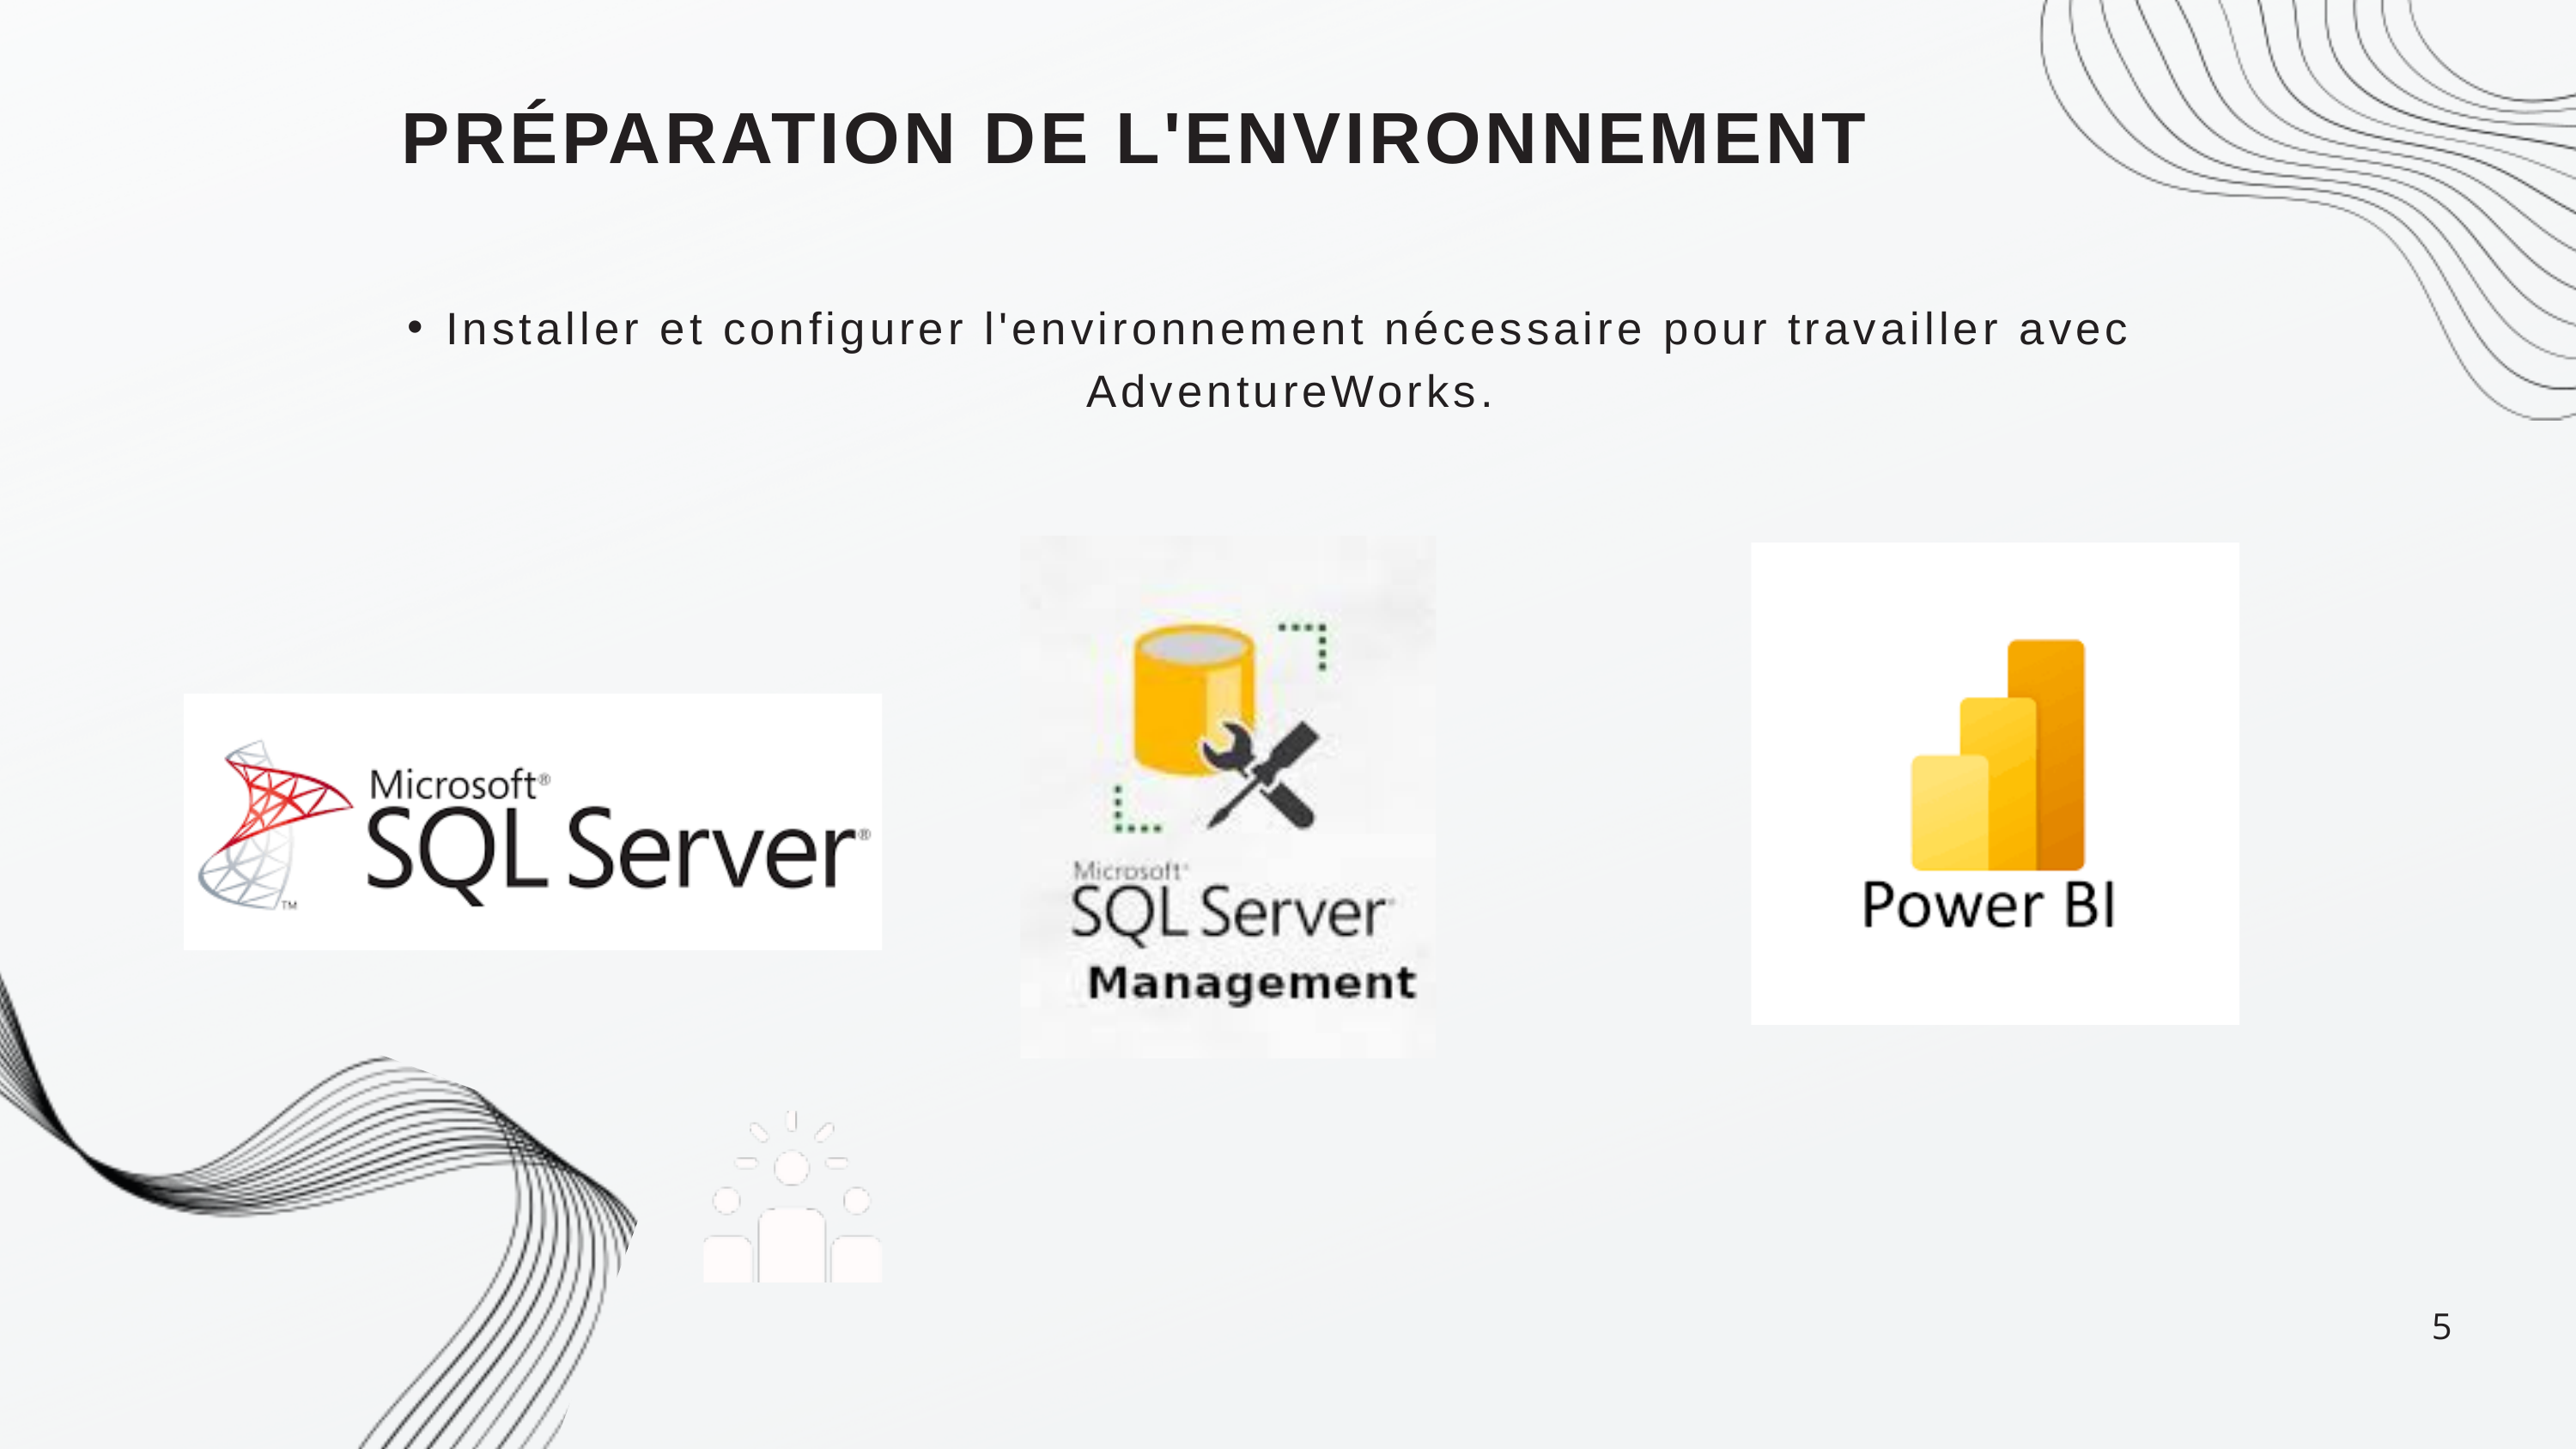

PRÉPARATION DE L'ENVIRONNEMENT
Installer et configurer l'environnement nécessaire pour travailler avec AdventureWorks.

5